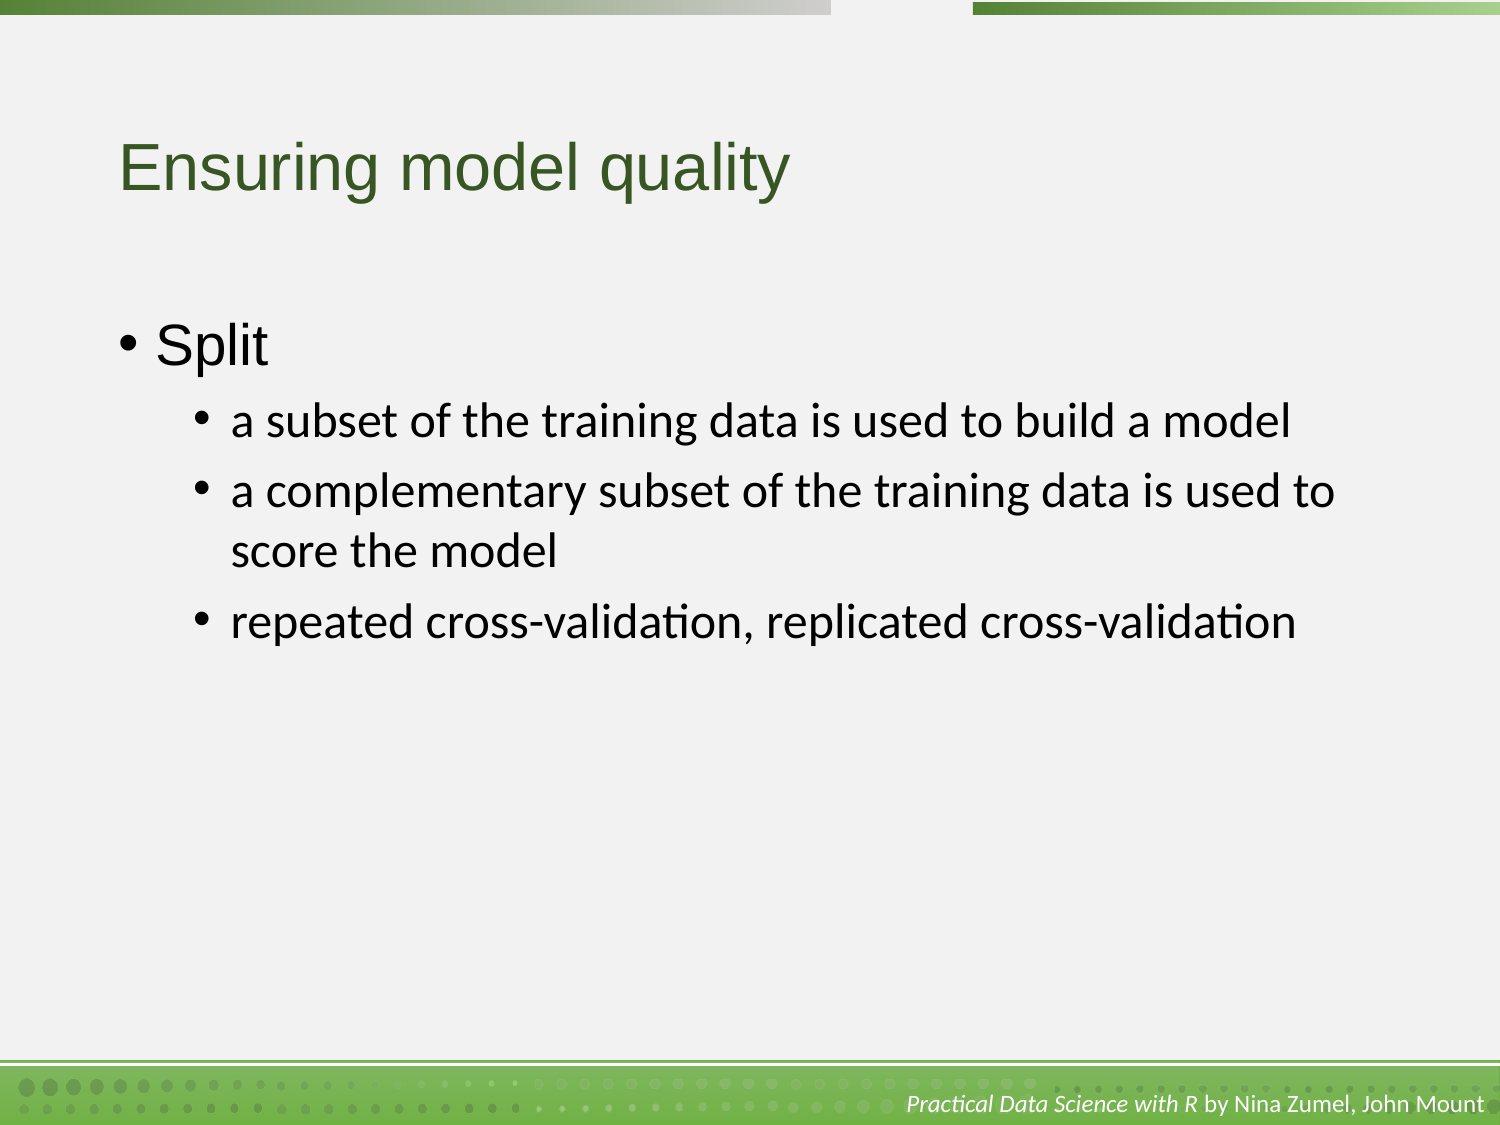

# Ensuring model quality
Split
a subset of the training data is used to build a model
a complementary subset of the training data is used to score the model
repeated cross-validation, replicated cross-validation

Practical Data Science with R by Nina Zumel, John Mount